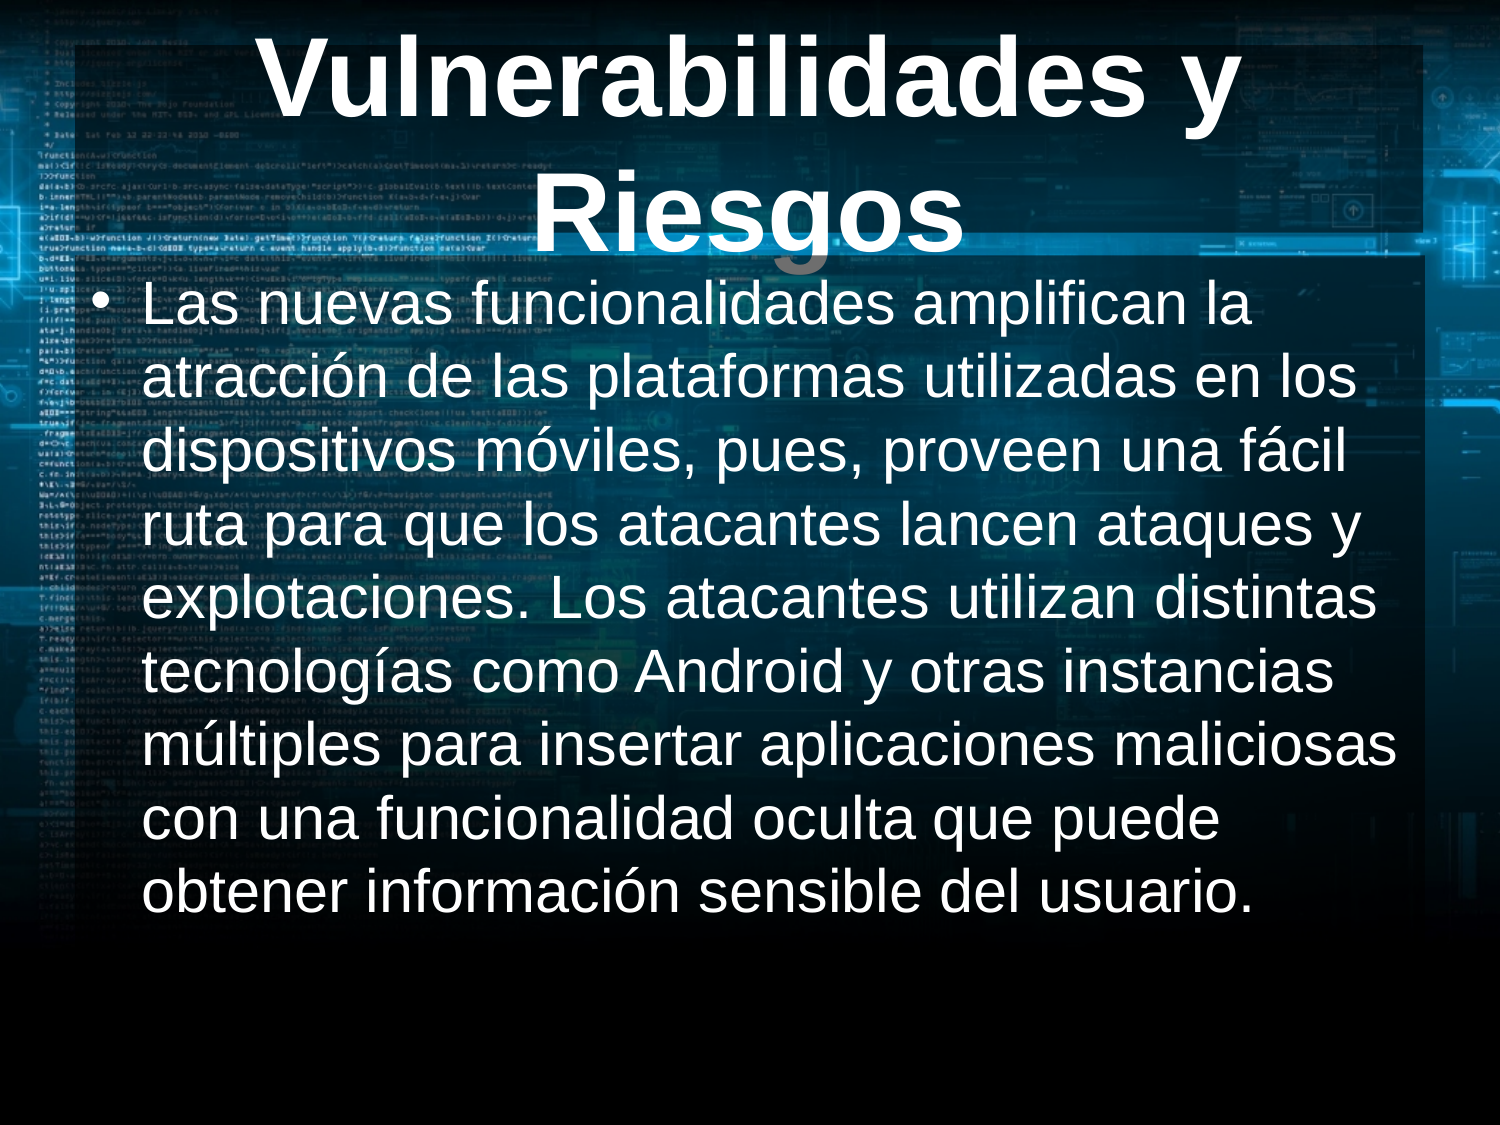

# Vulnerabilidades y Riesgos
Las nuevas funcionalidades amplifican la atracción de las plataformas utilizadas en los dispositivos móviles, pues, proveen una fácil ruta para que los atacantes lancen ataques y explotaciones. Los atacantes utilizan distintas tecnologías como Android y otras instancias múltiples para insertar aplicaciones maliciosas con una funcionalidad oculta que puede obtener información sensible del usuario.